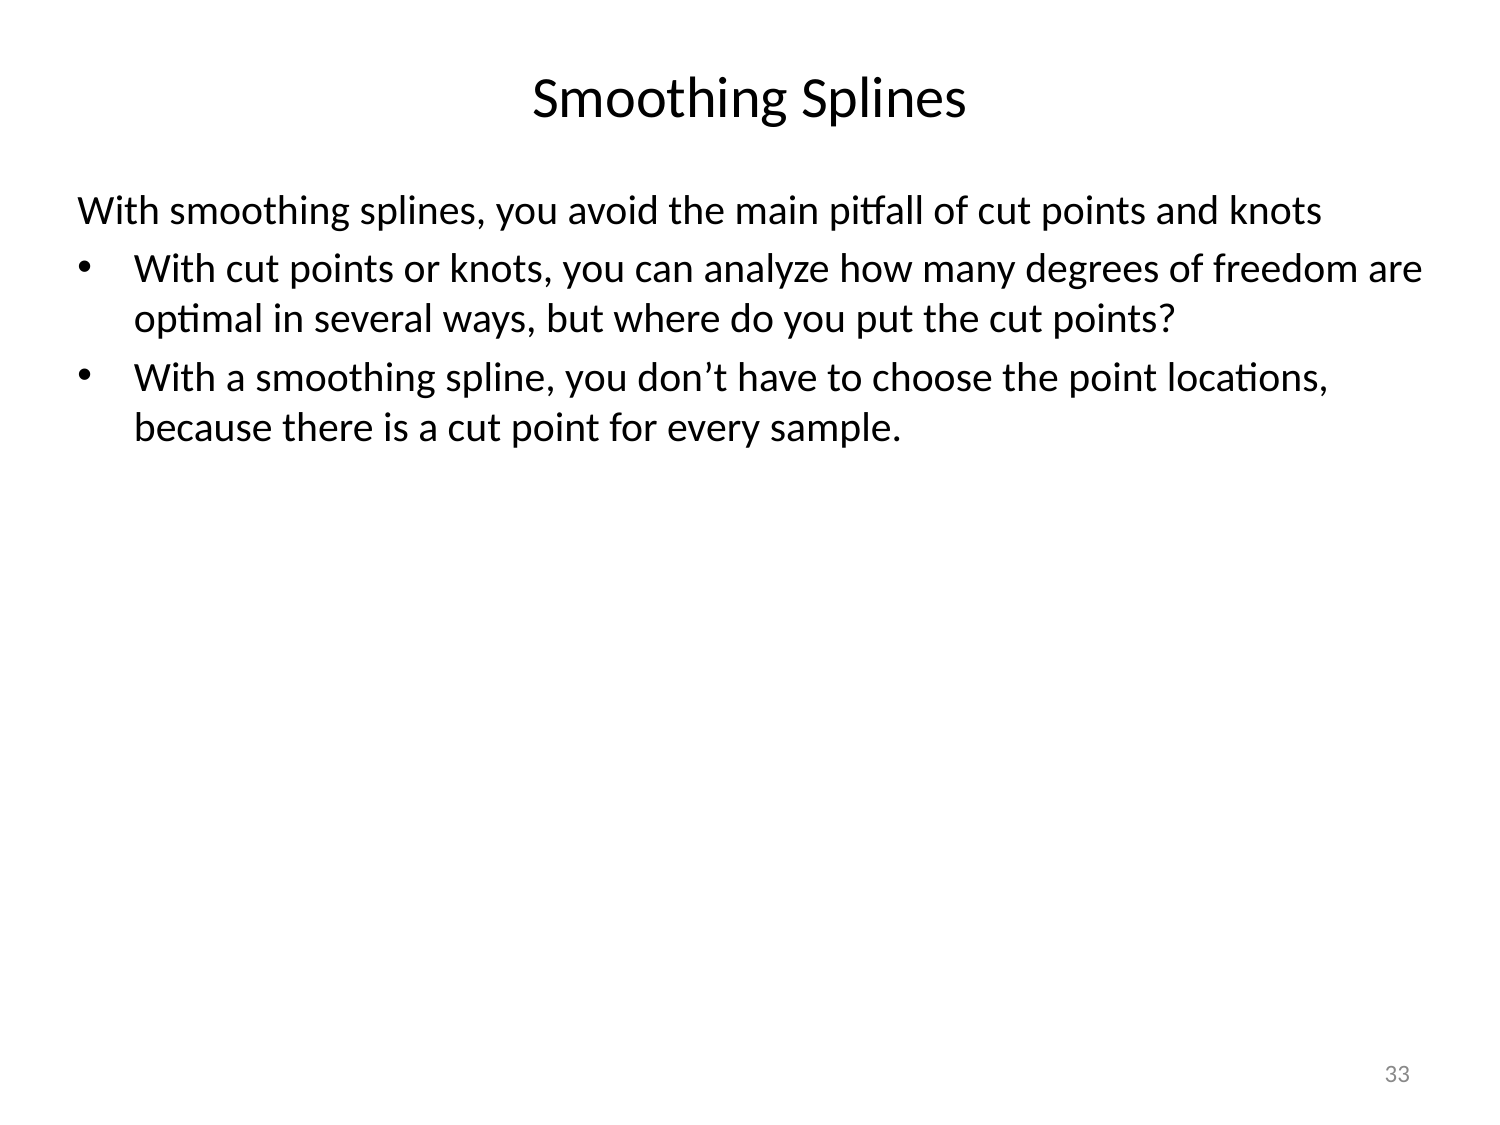

# Smoothing Splines
With smoothing splines, you avoid the main pitfall of cut points and knots
With cut points or knots, you can analyze how many degrees of freedom are optimal in several ways, but where do you put the cut points?
With a smoothing spline, you don’t have to choose the point locations, because there is a cut point for every sample.

33